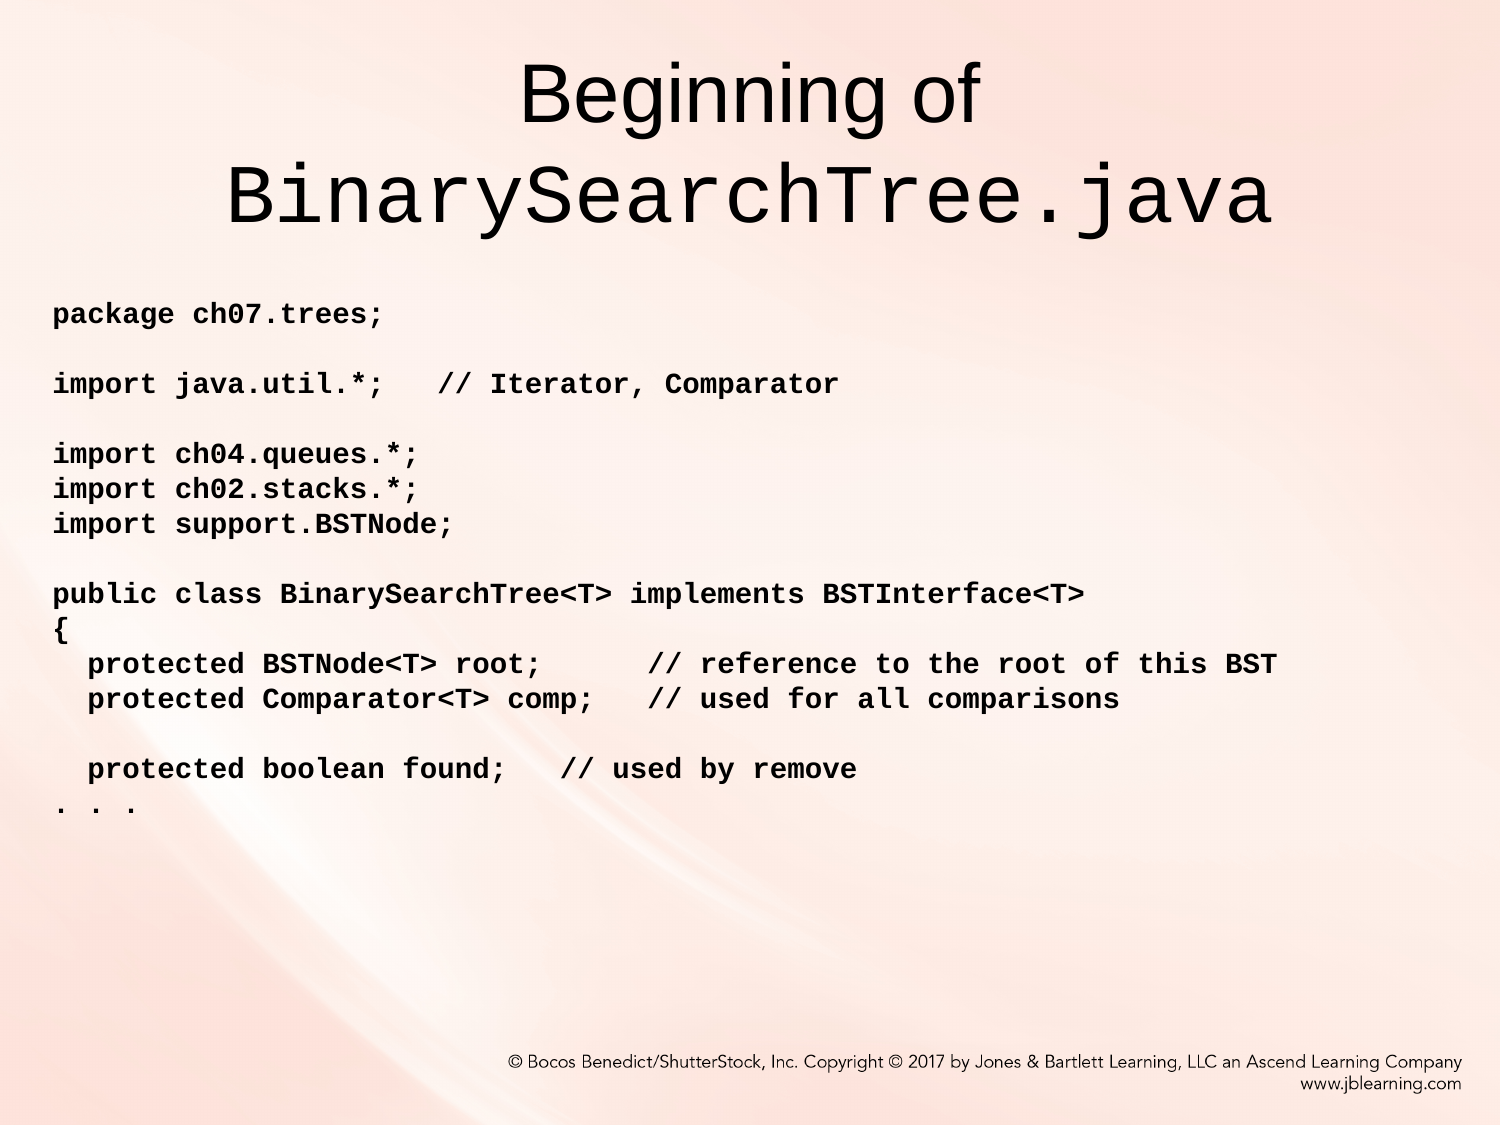

# Beginning of BinarySearchTree.java
package ch07.trees;

import java.util.*;   // Iterator, Comparator

import ch04.queues.*;
import ch02.stacks.*;
import support.BSTNode;

public class BinarySearchTree<T> implements BSTInterface<T>
{
  protected BSTNode<T> root;      // reference to the root of this BST
  protected Comparator<T> comp;   // used for all comparisons

  protected boolean found;   // used by remove
. . .